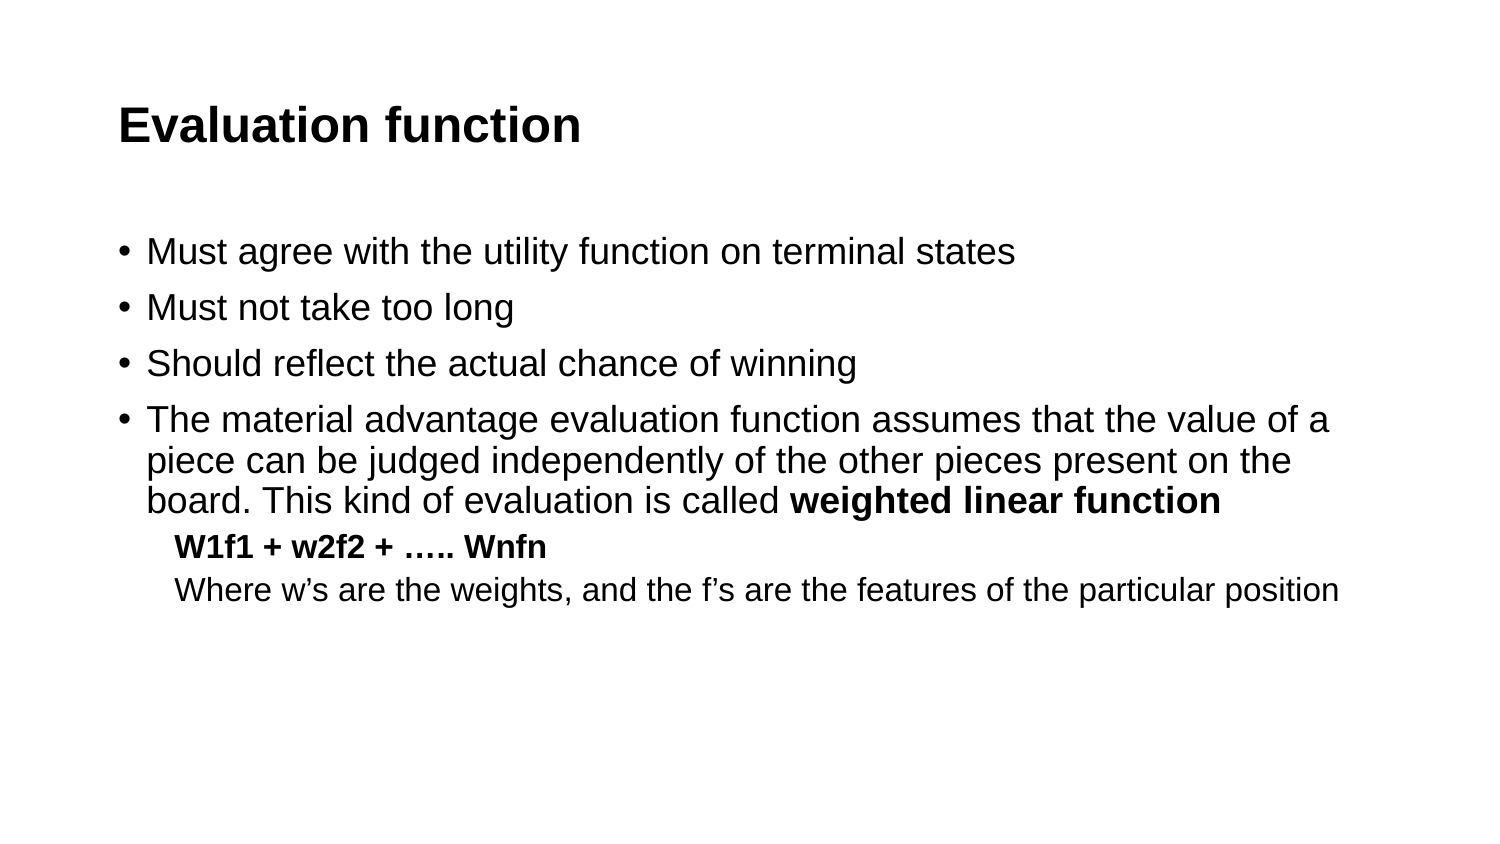

# Evaluation function
Must agree with the utility function on terminal states
Must not take too long
Should reflect the actual chance of winning
The material advantage evaluation function assumes that the value of a piece can be judged independently of the other pieces present on the board. This kind of evaluation is called weighted linear function
W1f1 + w2f2 + ….. Wnfn
Where w’s are the weights, and the f’s are the features of the particular position